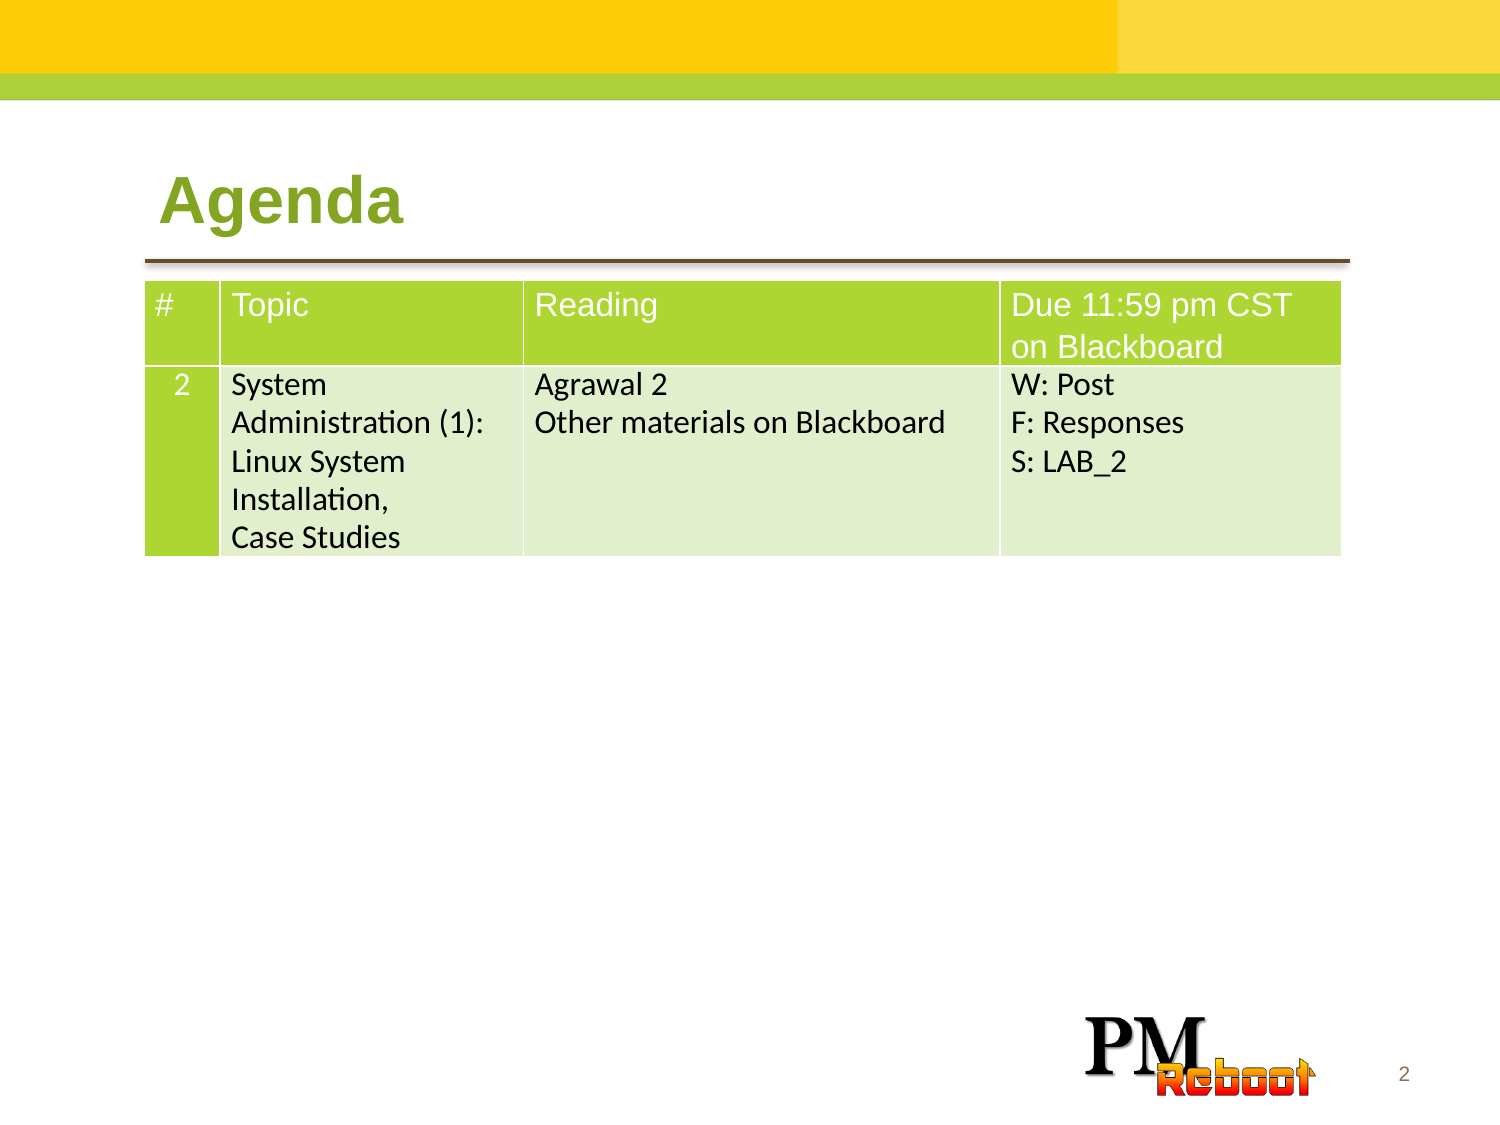

Agenda
| # | Topic | Reading | Due 11:59 pm CST on Blackboard |
| --- | --- | --- | --- |
| 2 | System Administration (1): Linux System Installation, Case Studies | Agrawal 2 Other materials on Blackboard | W: Post F: Responses S: LAB\_2 |
2